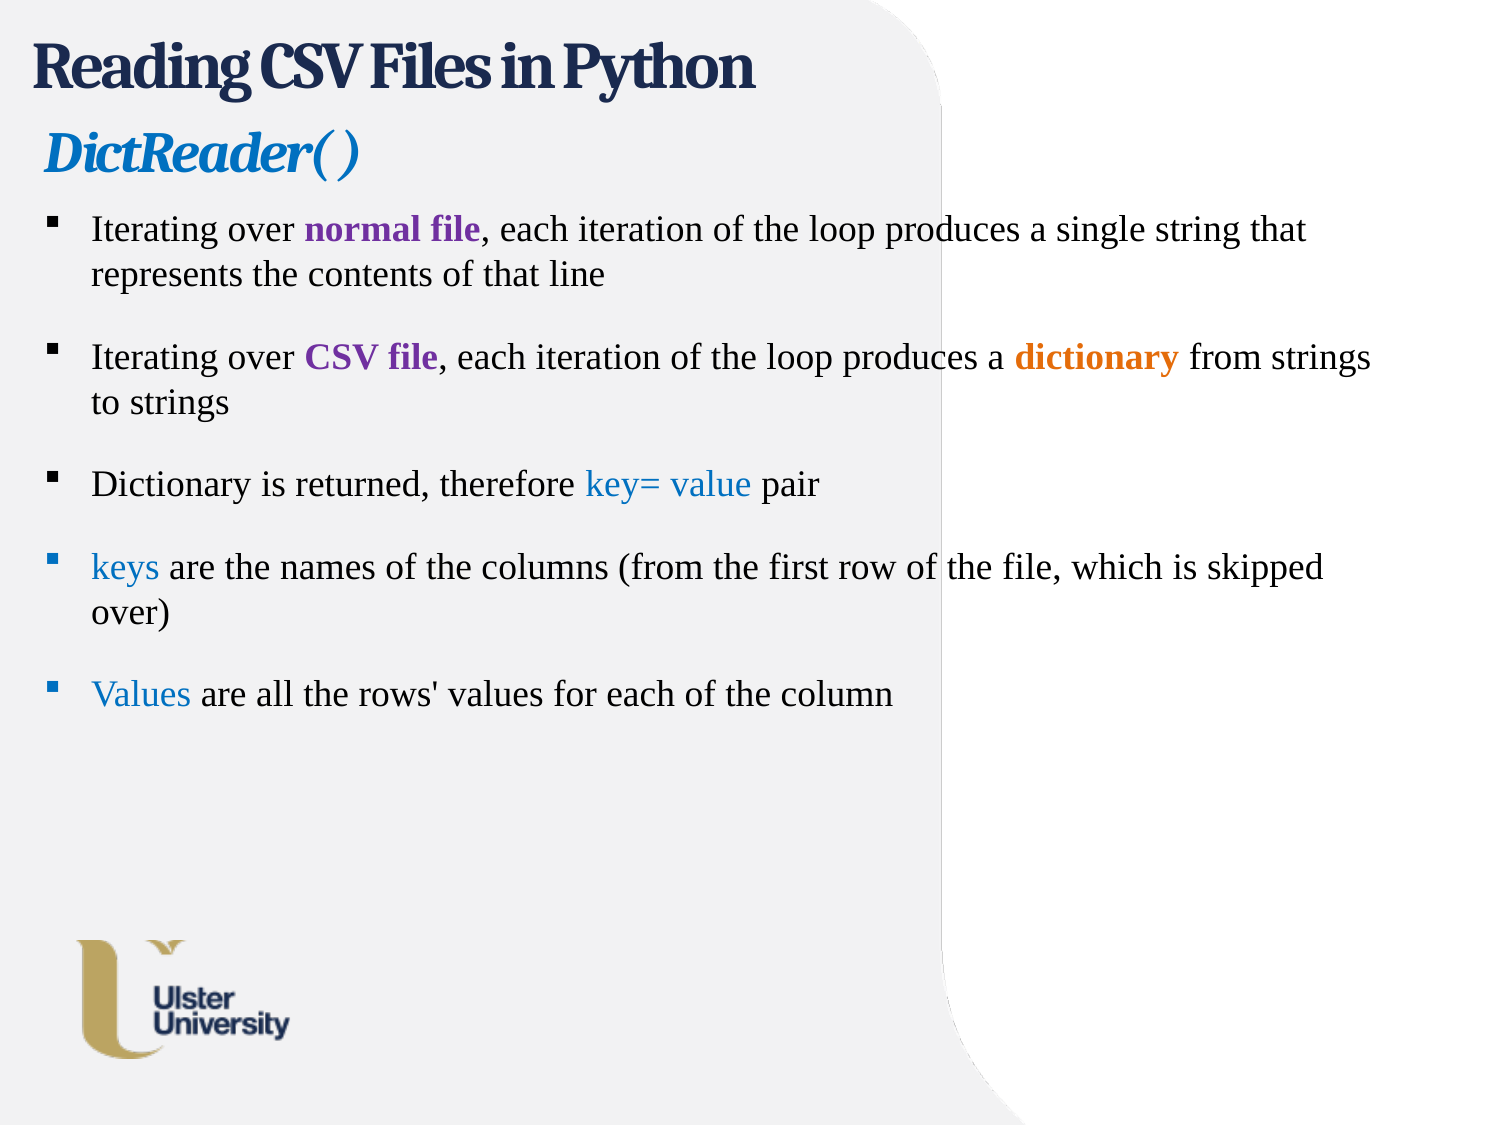

# Reading CSV Files in Python
DictReader( )
Iterating over normal file, each iteration of the loop produces a single string that represents the contents of that line
Iterating over CSV file, each iteration of the loop produces a dictionary from strings to strings
Dictionary is returned, therefore key= value pair
keys are the names of the columns (from the first row of the file, which is skipped over)
Values are all the rows' values for each of the column